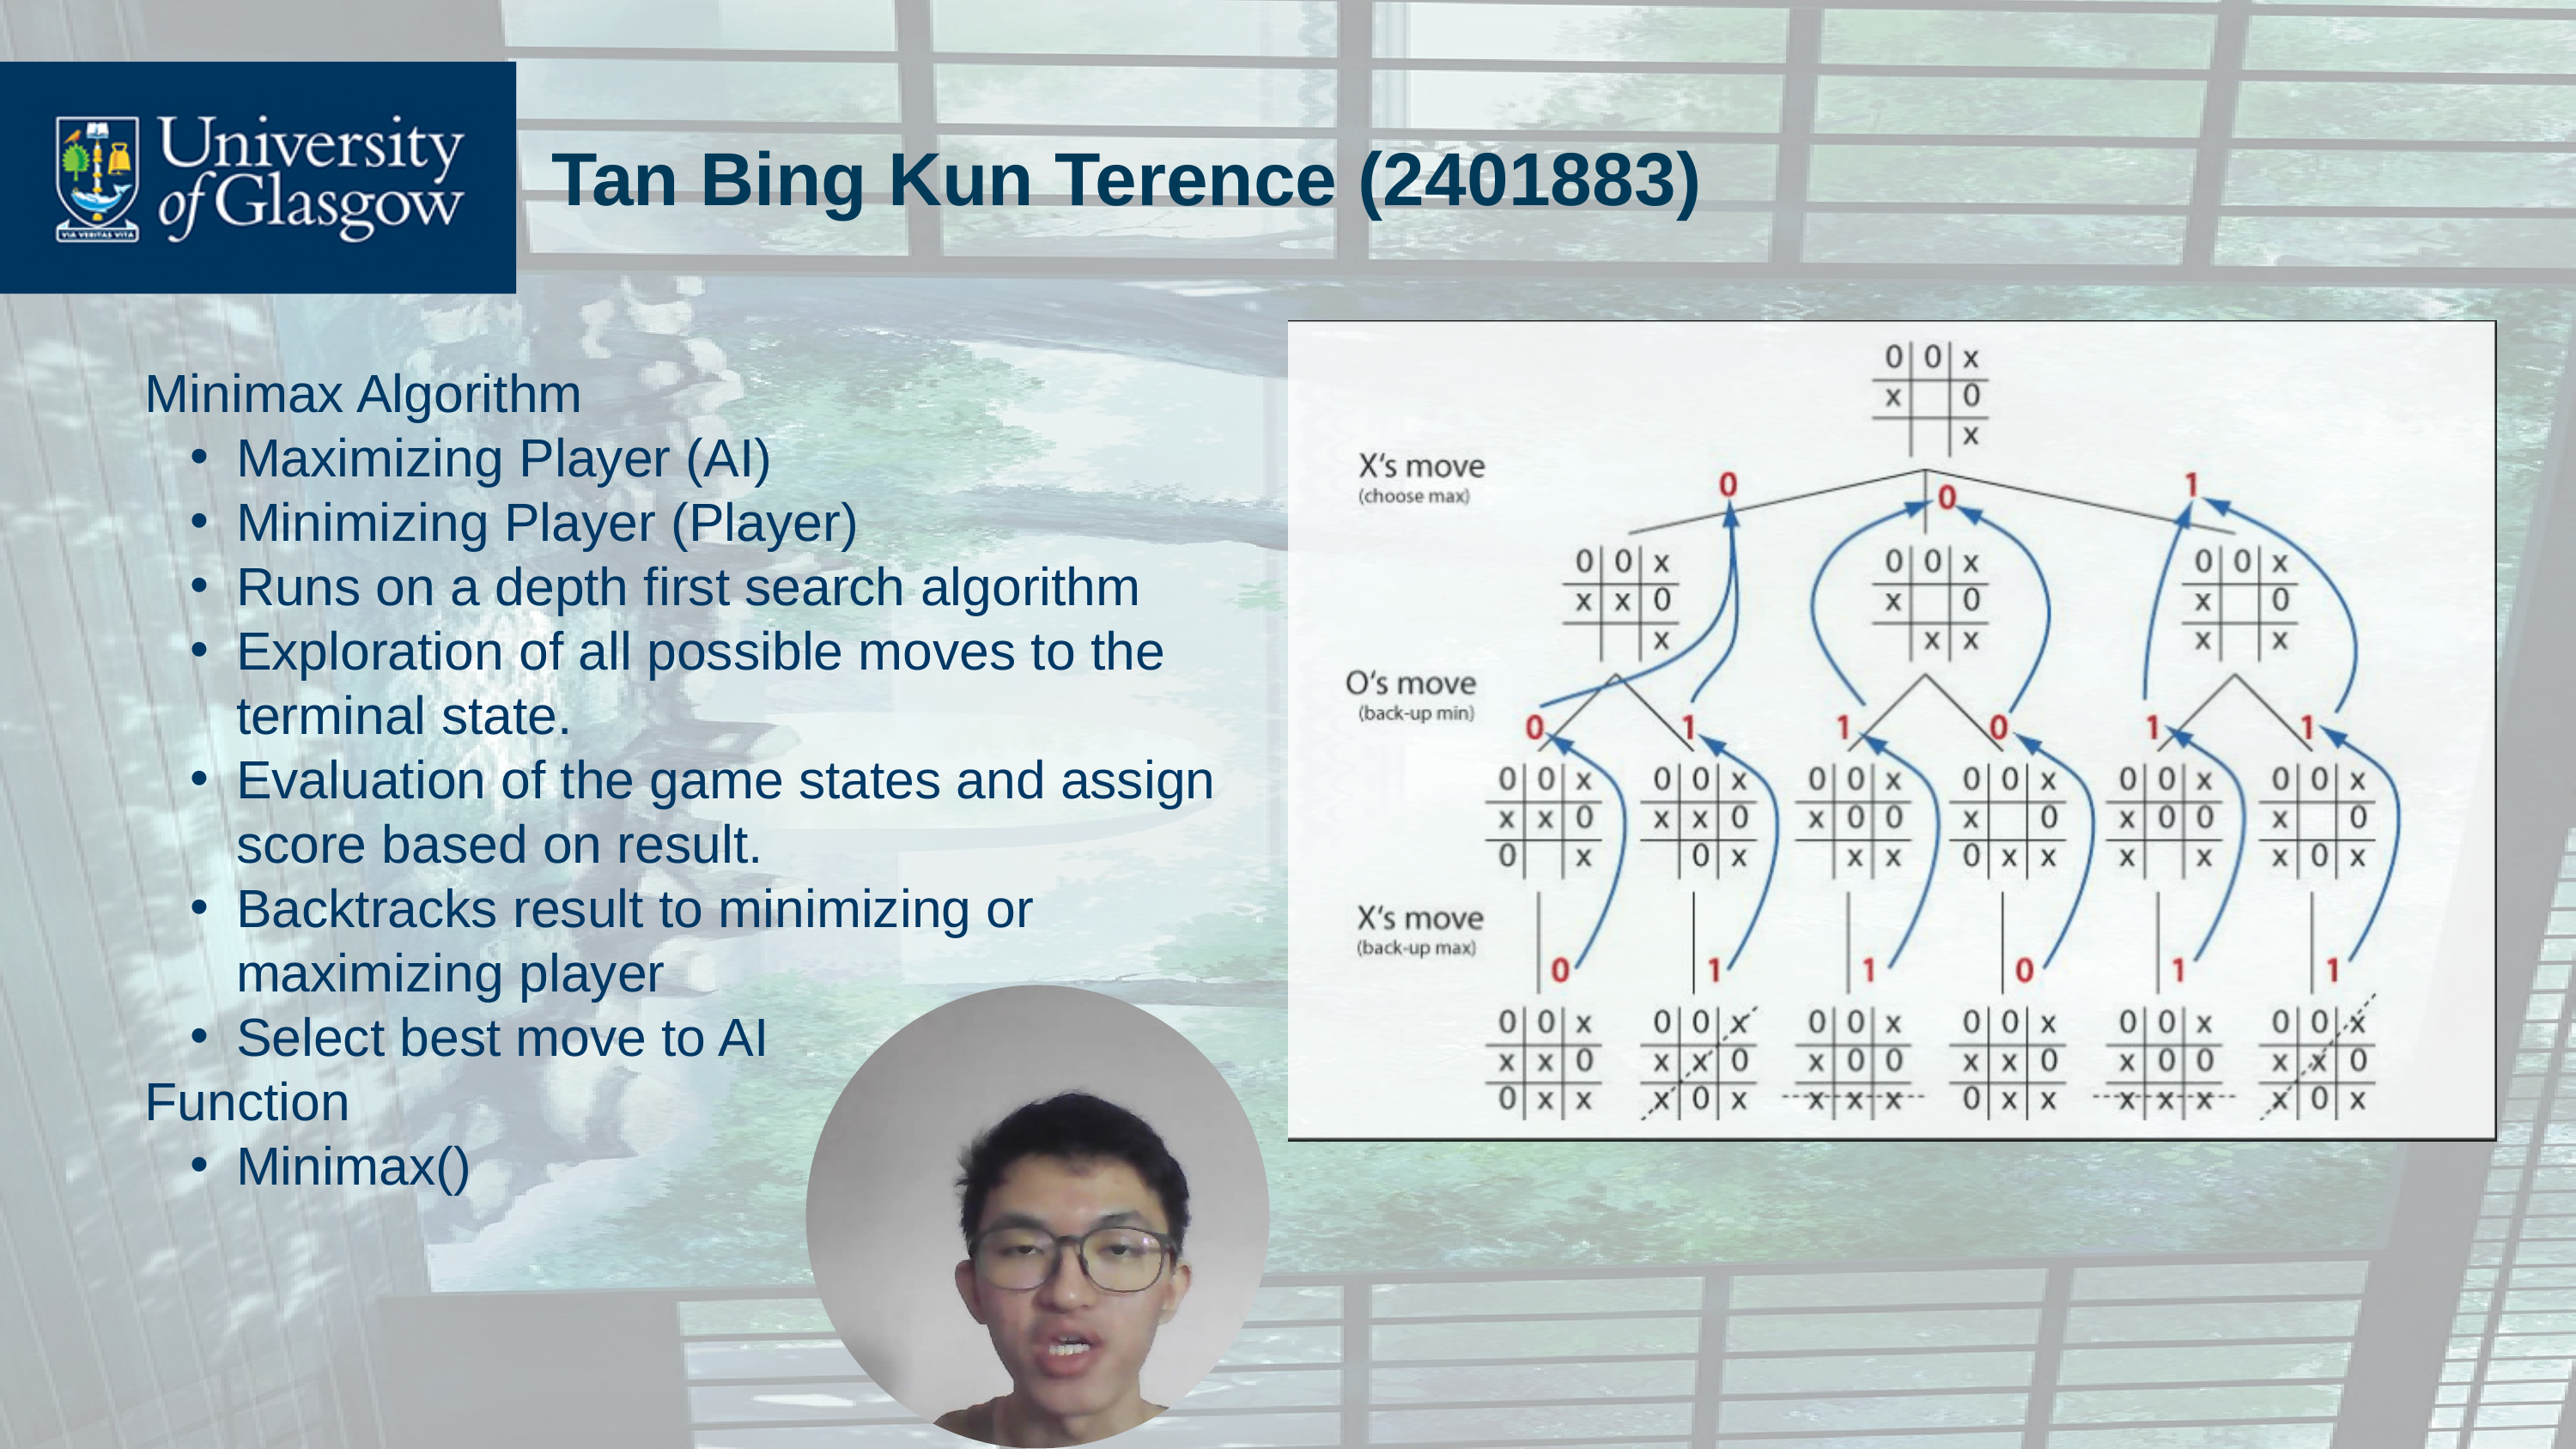

Tan Bing Kun Terence (2401883)

Minimax Algorithm
Maximizing Player (AI)
Minimizing Player (Player)
Runs on a depth first search algorithm
Exploration of all possible moves to the terminal state.
Evaluation of the game states and assign score based on result.
Backtracks result to minimizing or maximizing player
Select best move to AI
Function
Minimax()